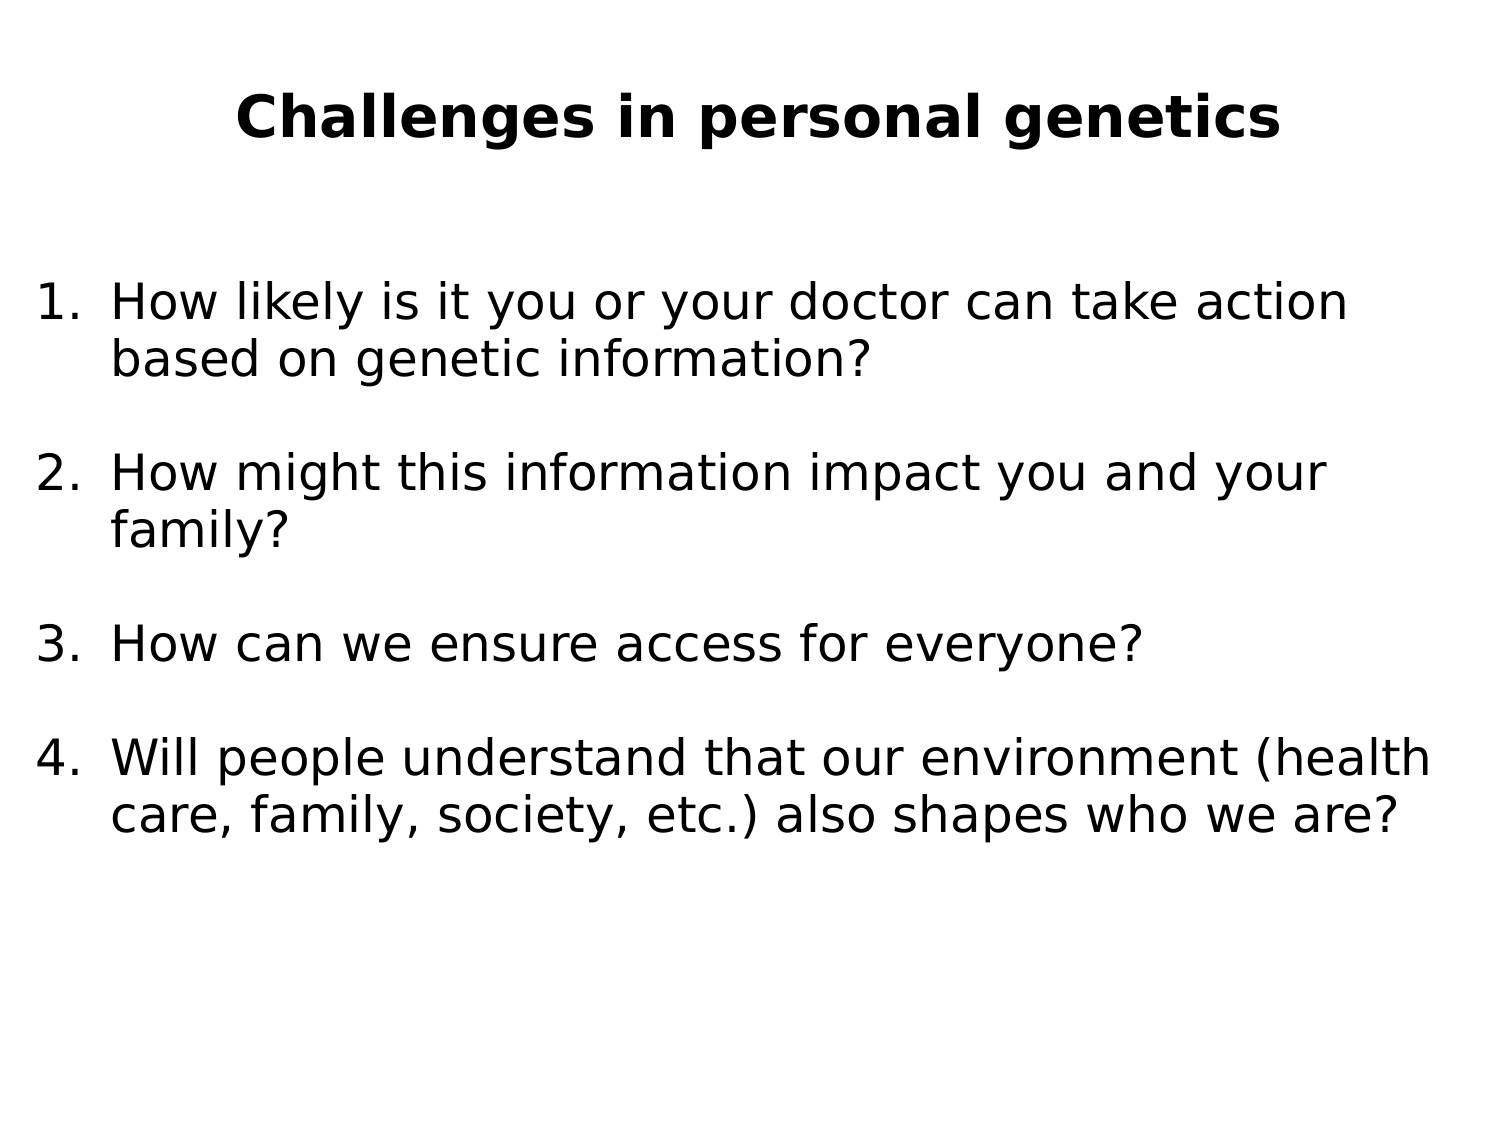

Challenges in personal genetics
How likely is it you or your doctor can take action based on genetic information?

How might this information impact you and your family?

How can we ensure access for everyone?

Will people understand that our environment (health care, family, society, etc.) also shapes who we are?